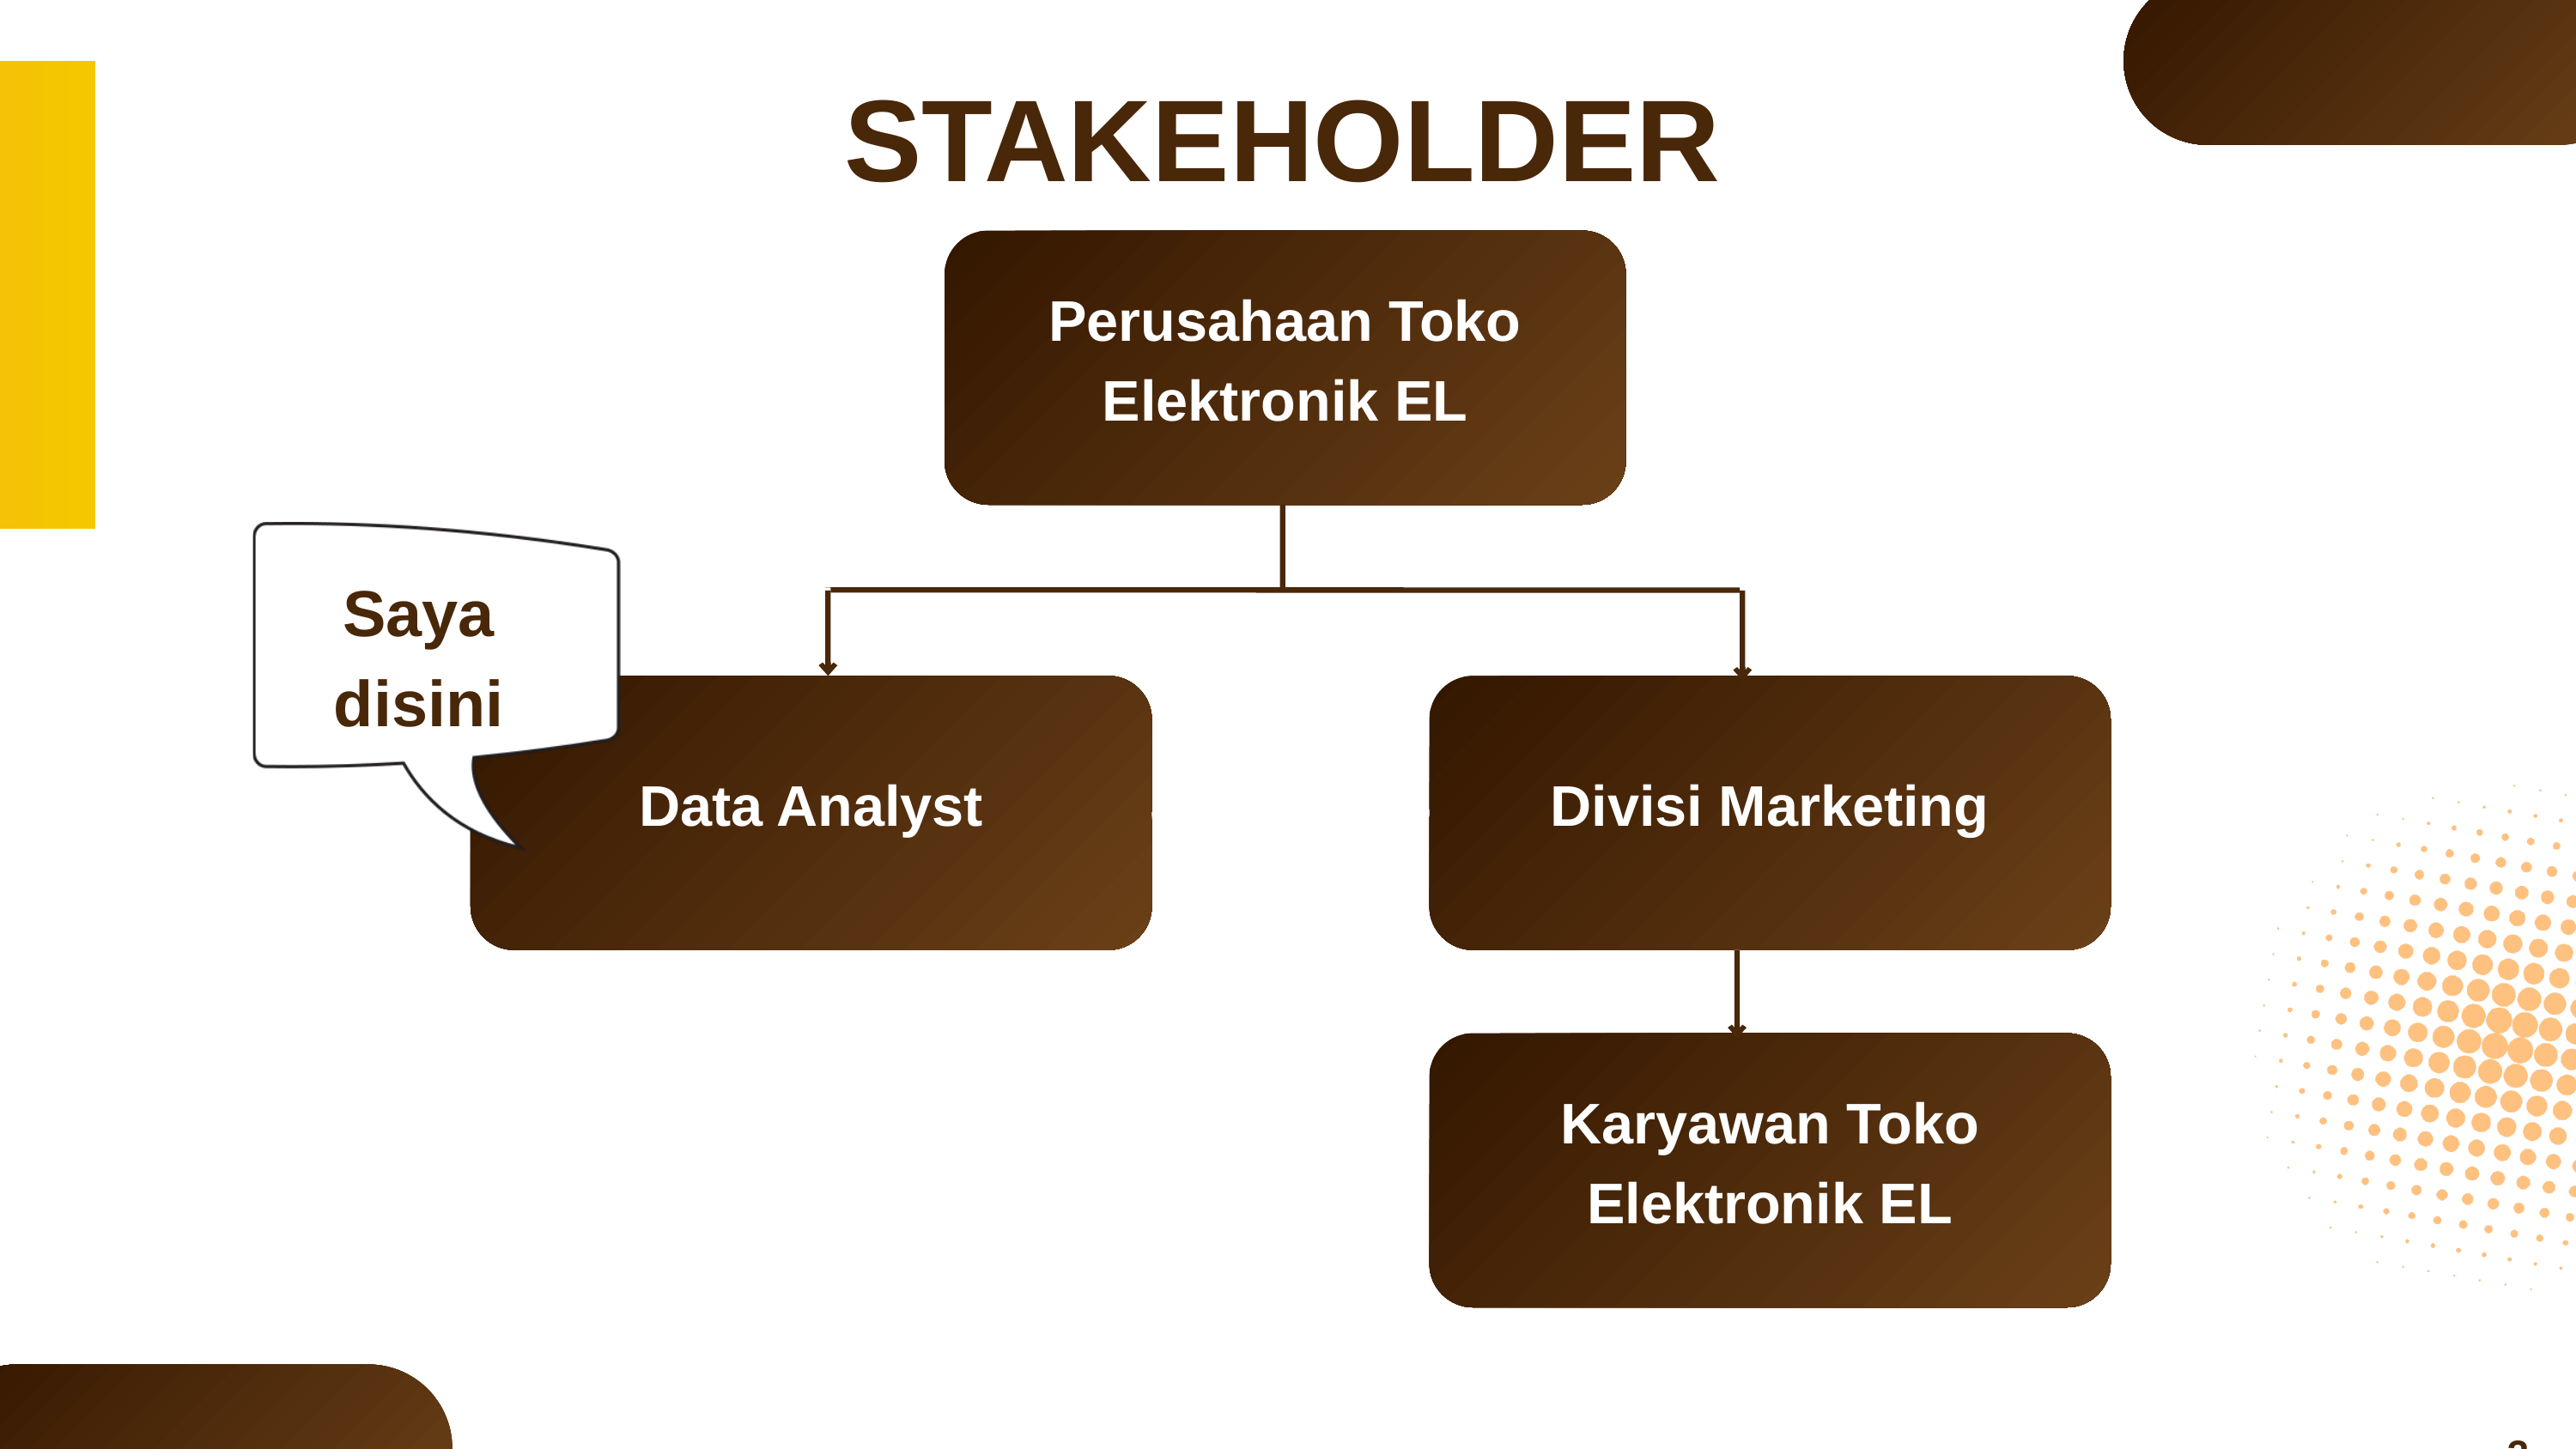

STAKEHOLDER

Perusahaan Toko Elektronik EL

Saya disini

Data Analyst

Divisi Marketing
REKOMENDASI

Karyawan Toko Elektronik EL

3